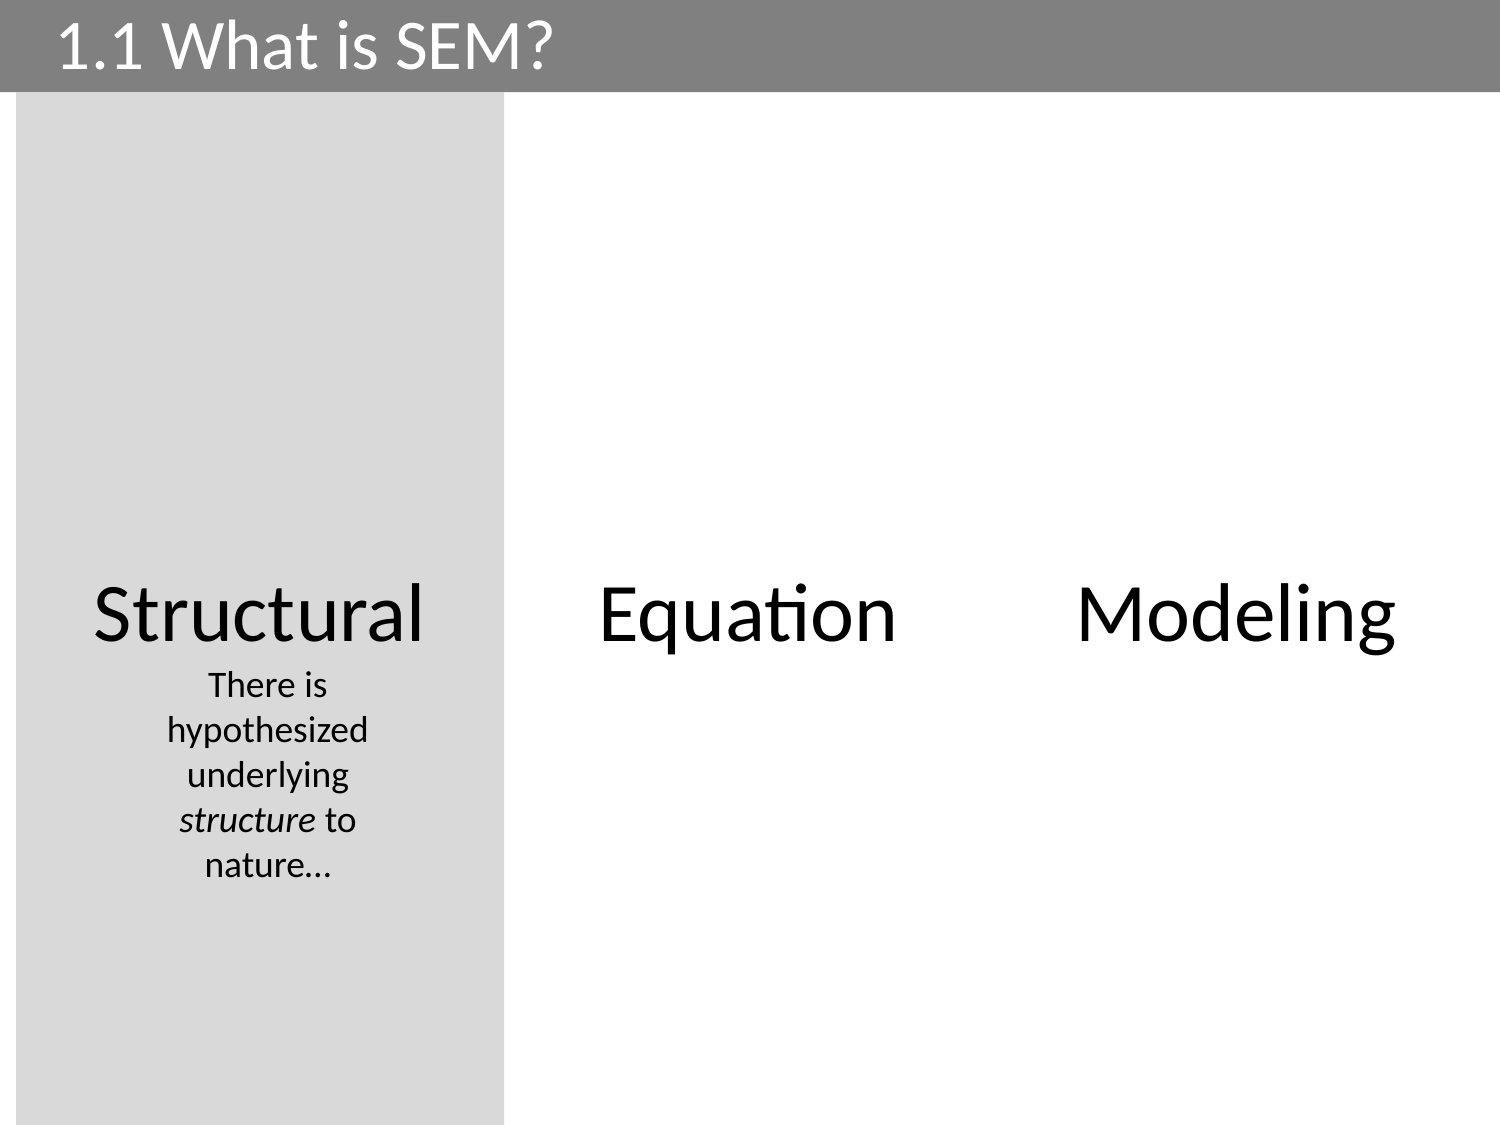

# 1.1 What is SEM?
Modeling
Equation
Structural
There is hypothesized underlying structure to nature…